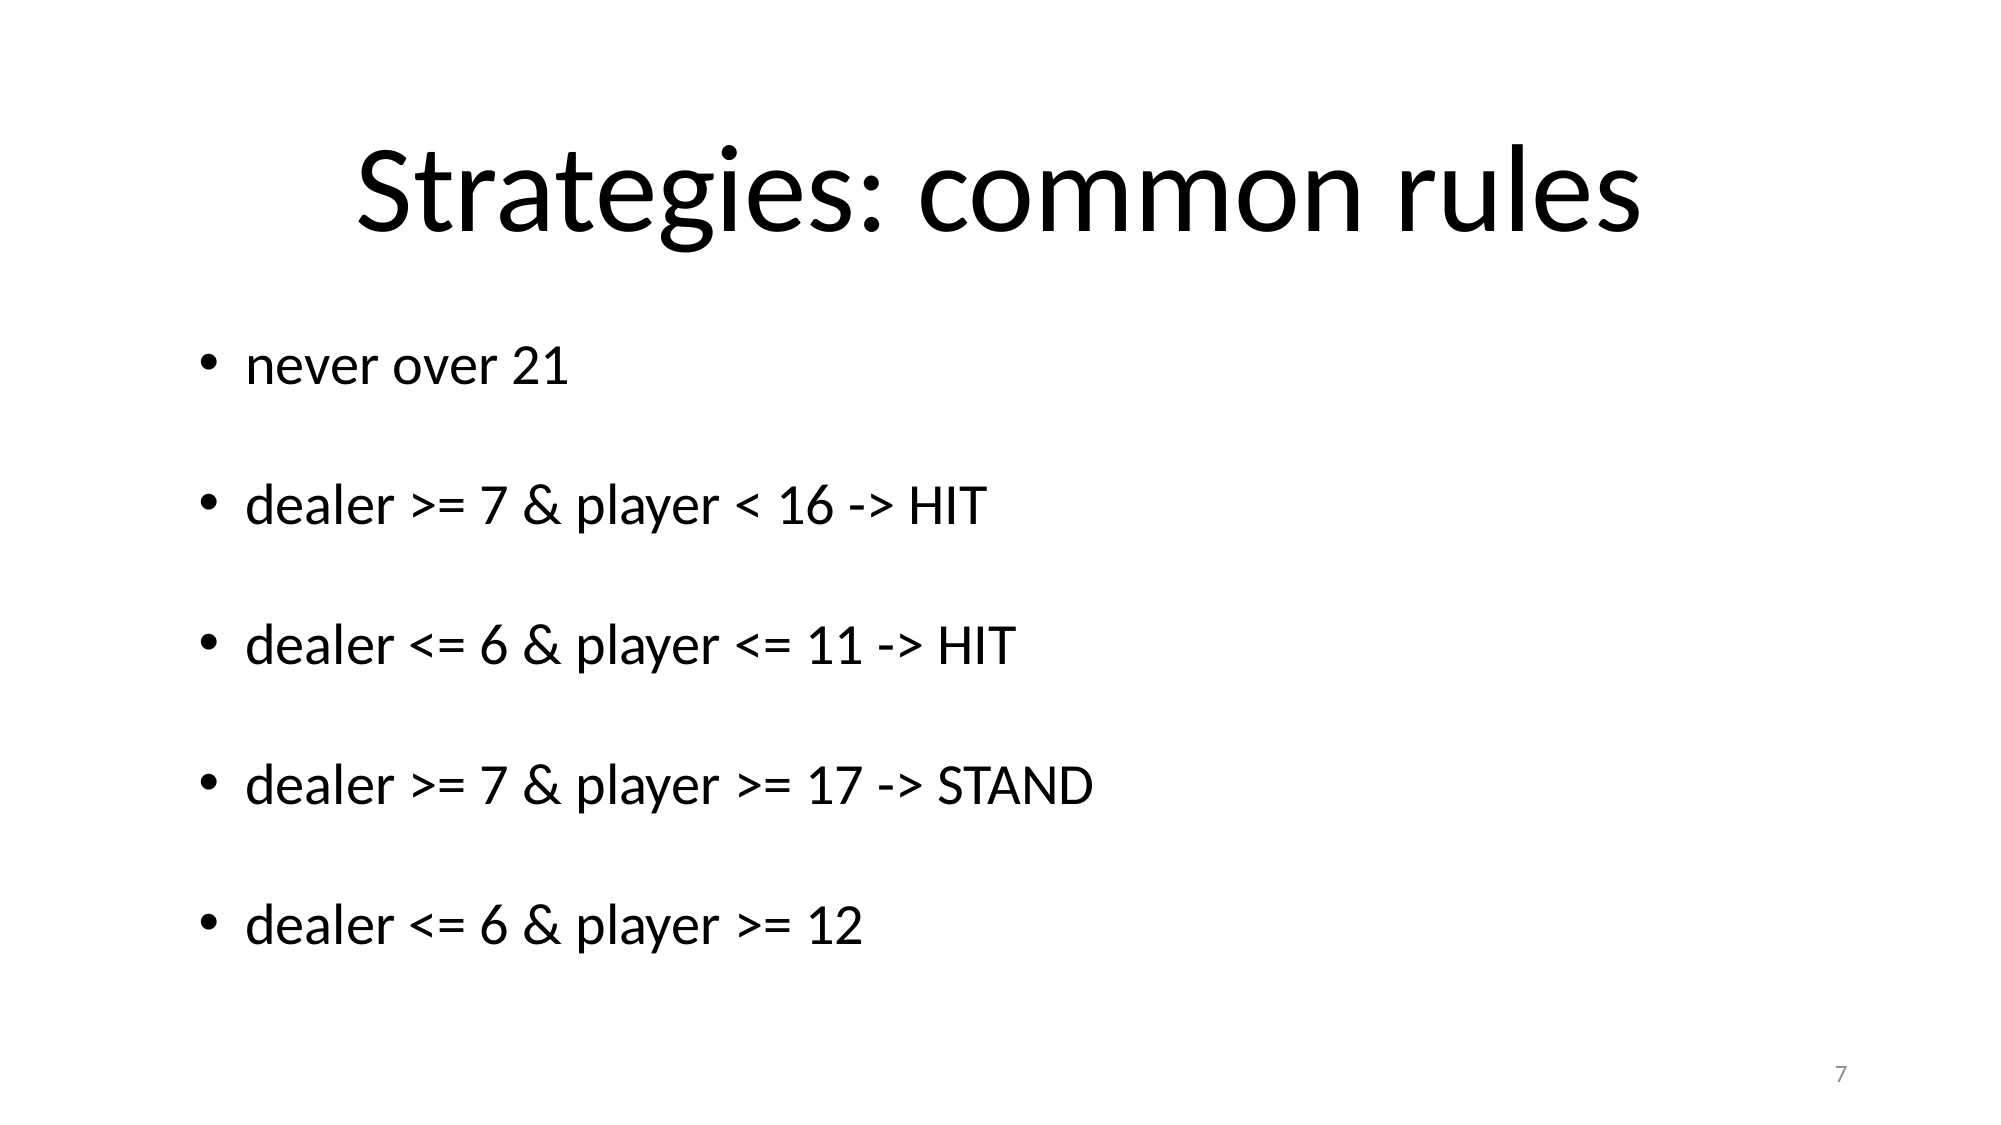

# Strategies: common rules
never over 21

dealer >= 7 & player < 16 -> HIT

dealer <= 6 & player <= 11 -> HIT

dealer >= 7 & player >= 17 -> STAND

dealer <= 6 & player >= 12
7